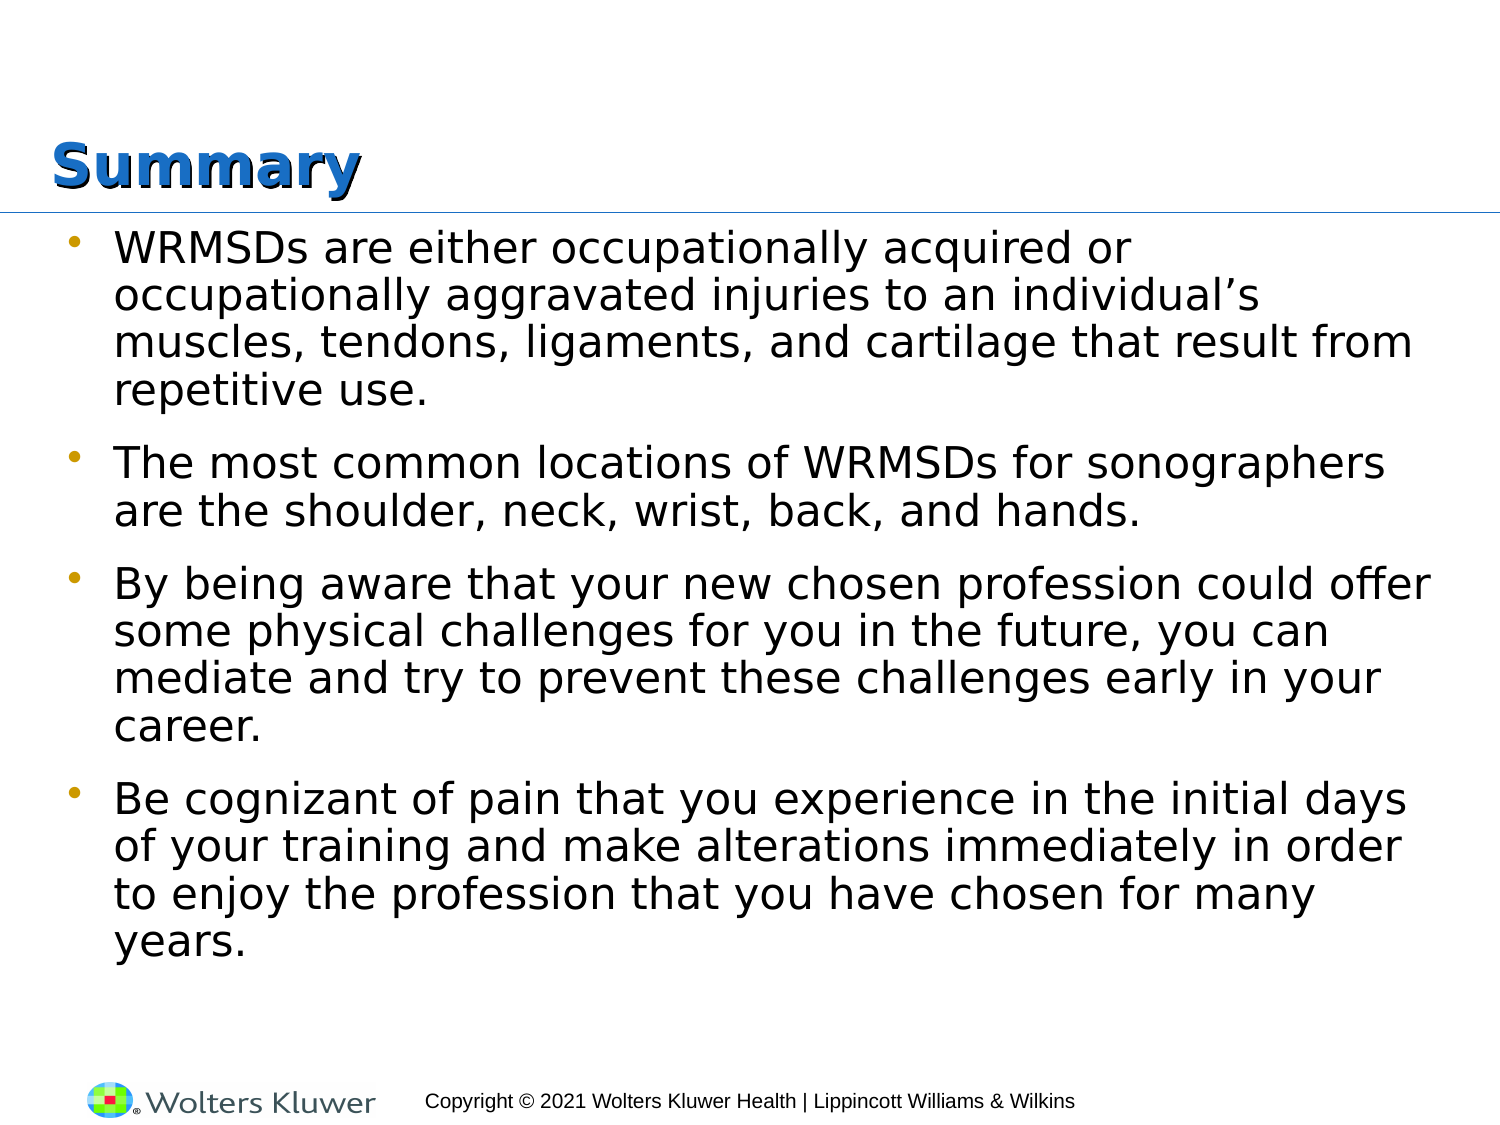

# Summary
WRMSDs are either occupationally acquired or occupationally aggravated injuries to an individual’s muscles, tendons, ligaments, and cartilage that result from repetitive use.
The most common locations of WRMSDs for sonographers are the shoulder, neck, wrist, back, and hands.
By being aware that your new chosen profession could offer some physical challenges for you in the future, you can mediate and try to prevent these challenges early in your career.
Be cognizant of pain that you experience in the initial days of your training and make alterations immediately in order to enjoy the profession that you have chosen for many years.